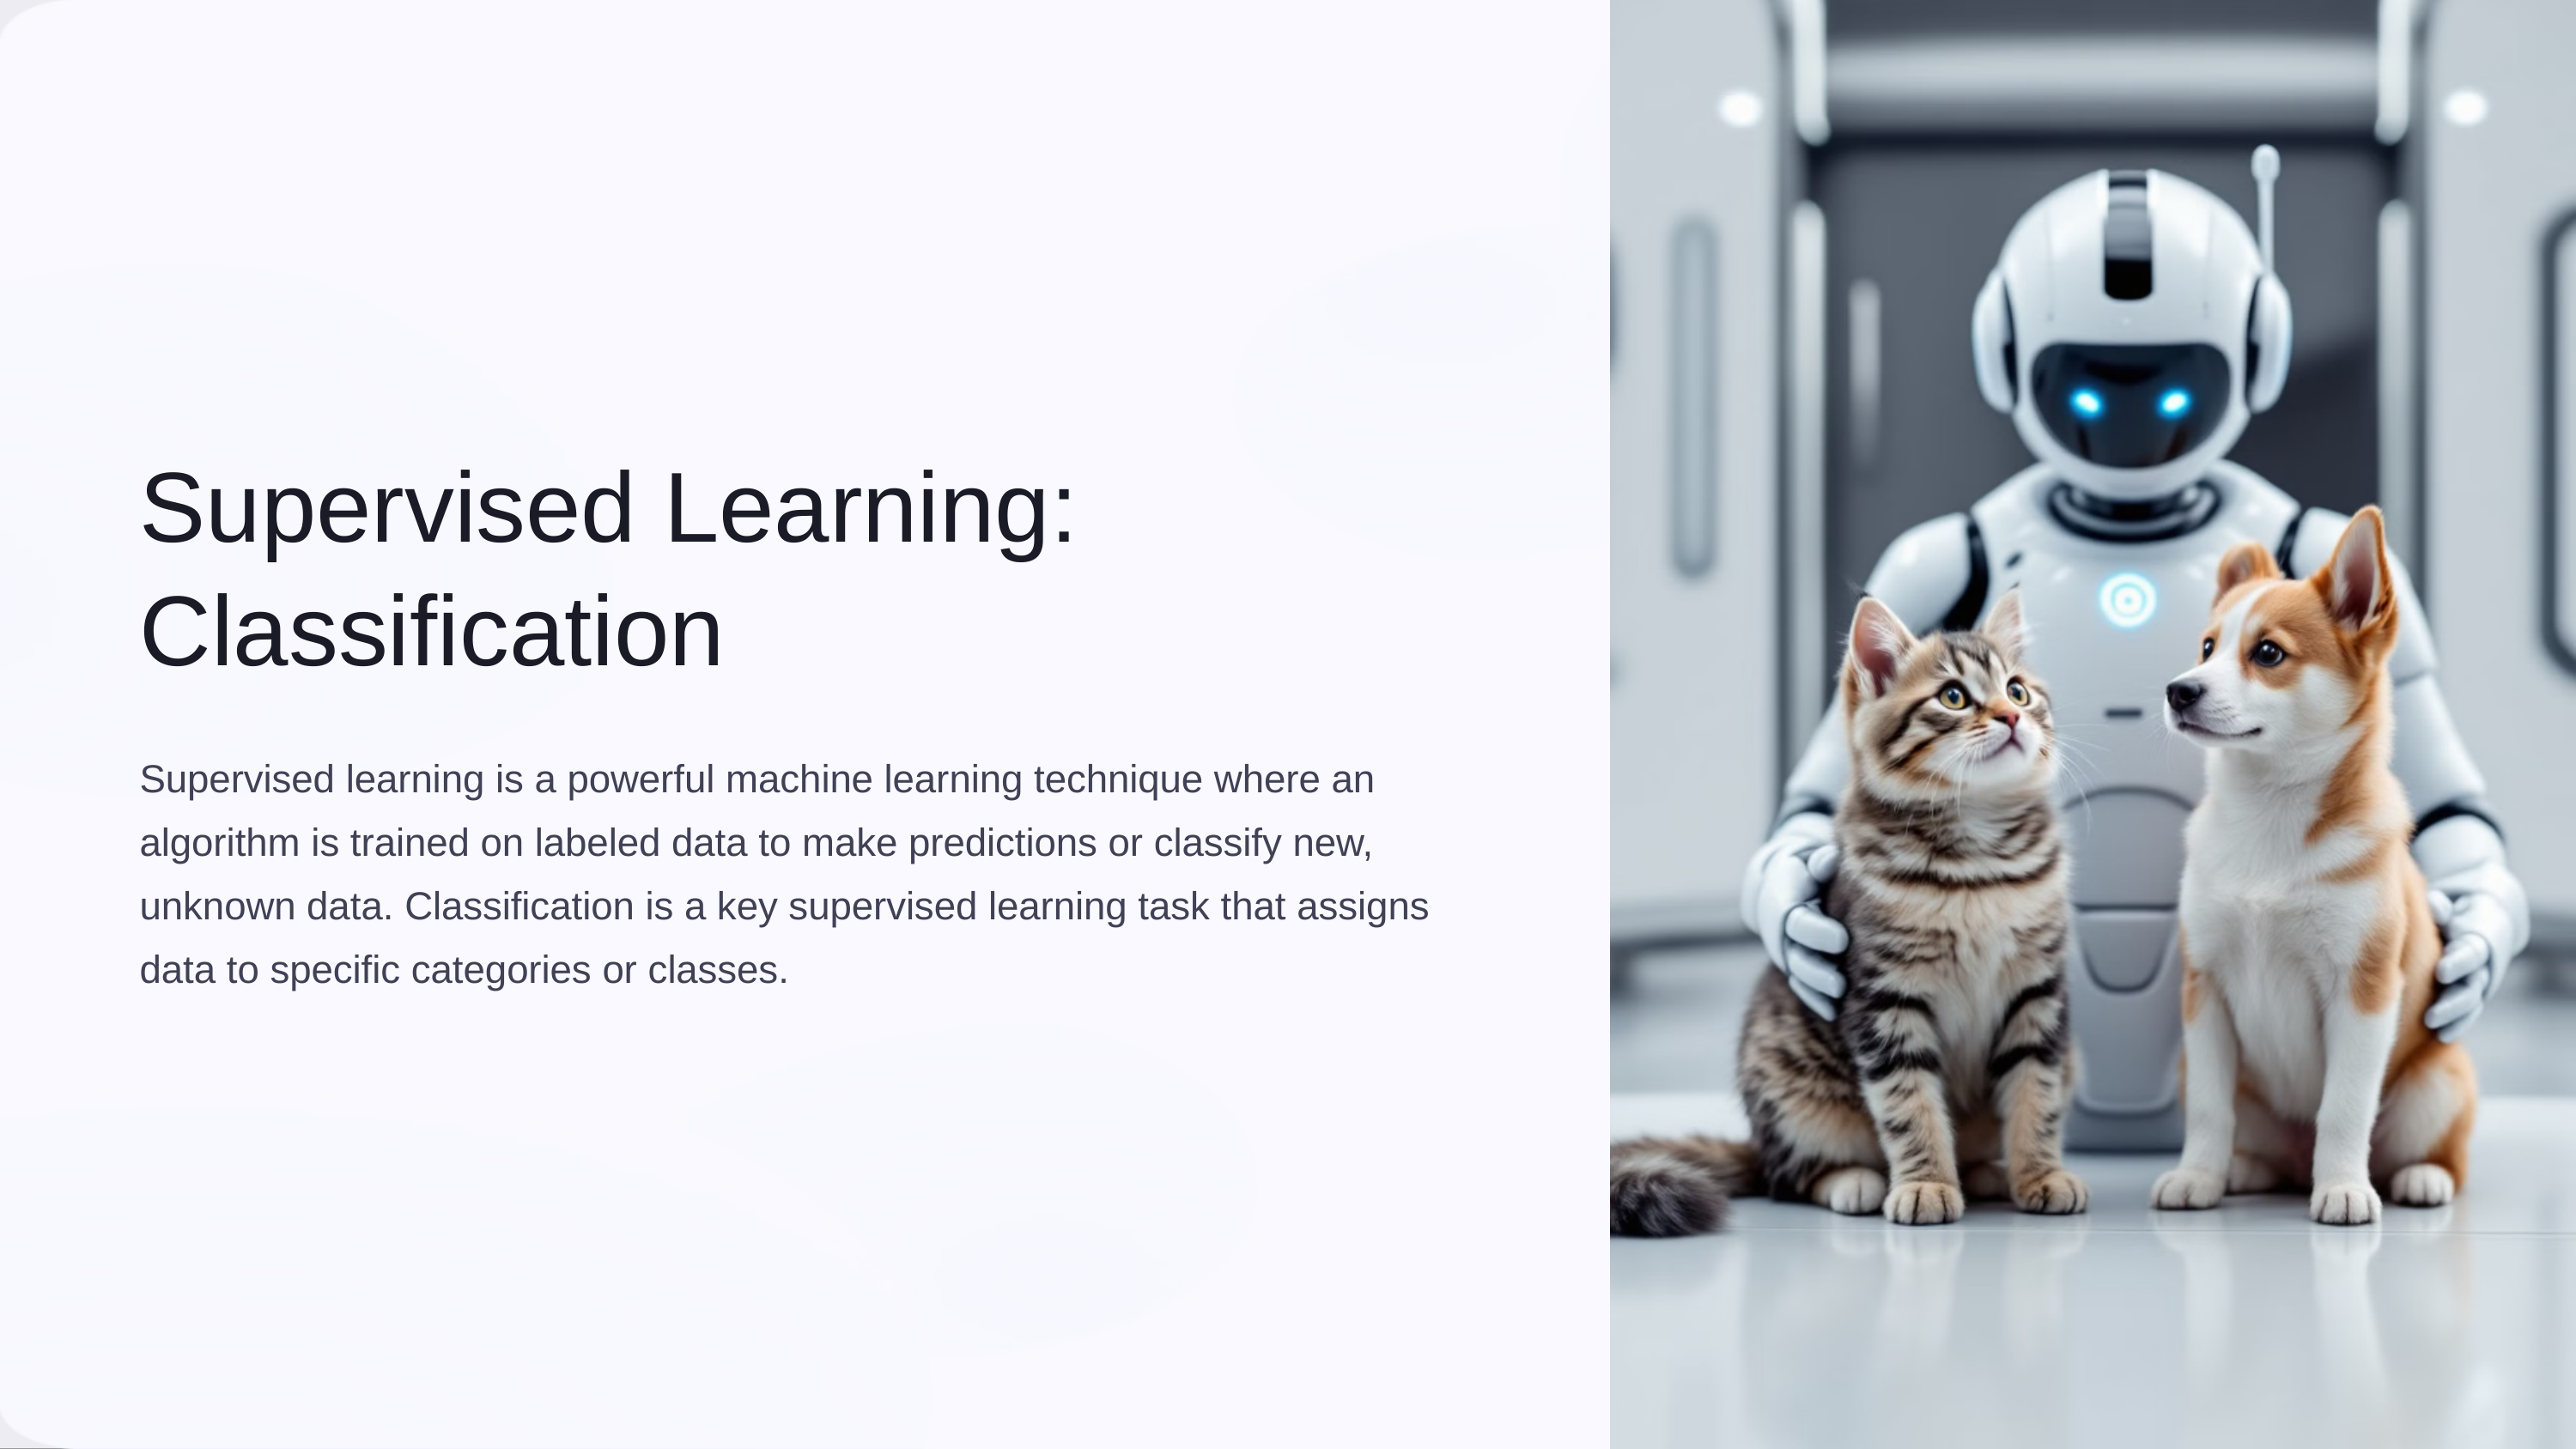

Supervised Learning: Classification
Supervised learning is a powerful machine learning technique where an algorithm is trained on labeled data to make predictions or classify new, unknown data. Classification is a key supervised learning task that assigns data to specific categories or classes.